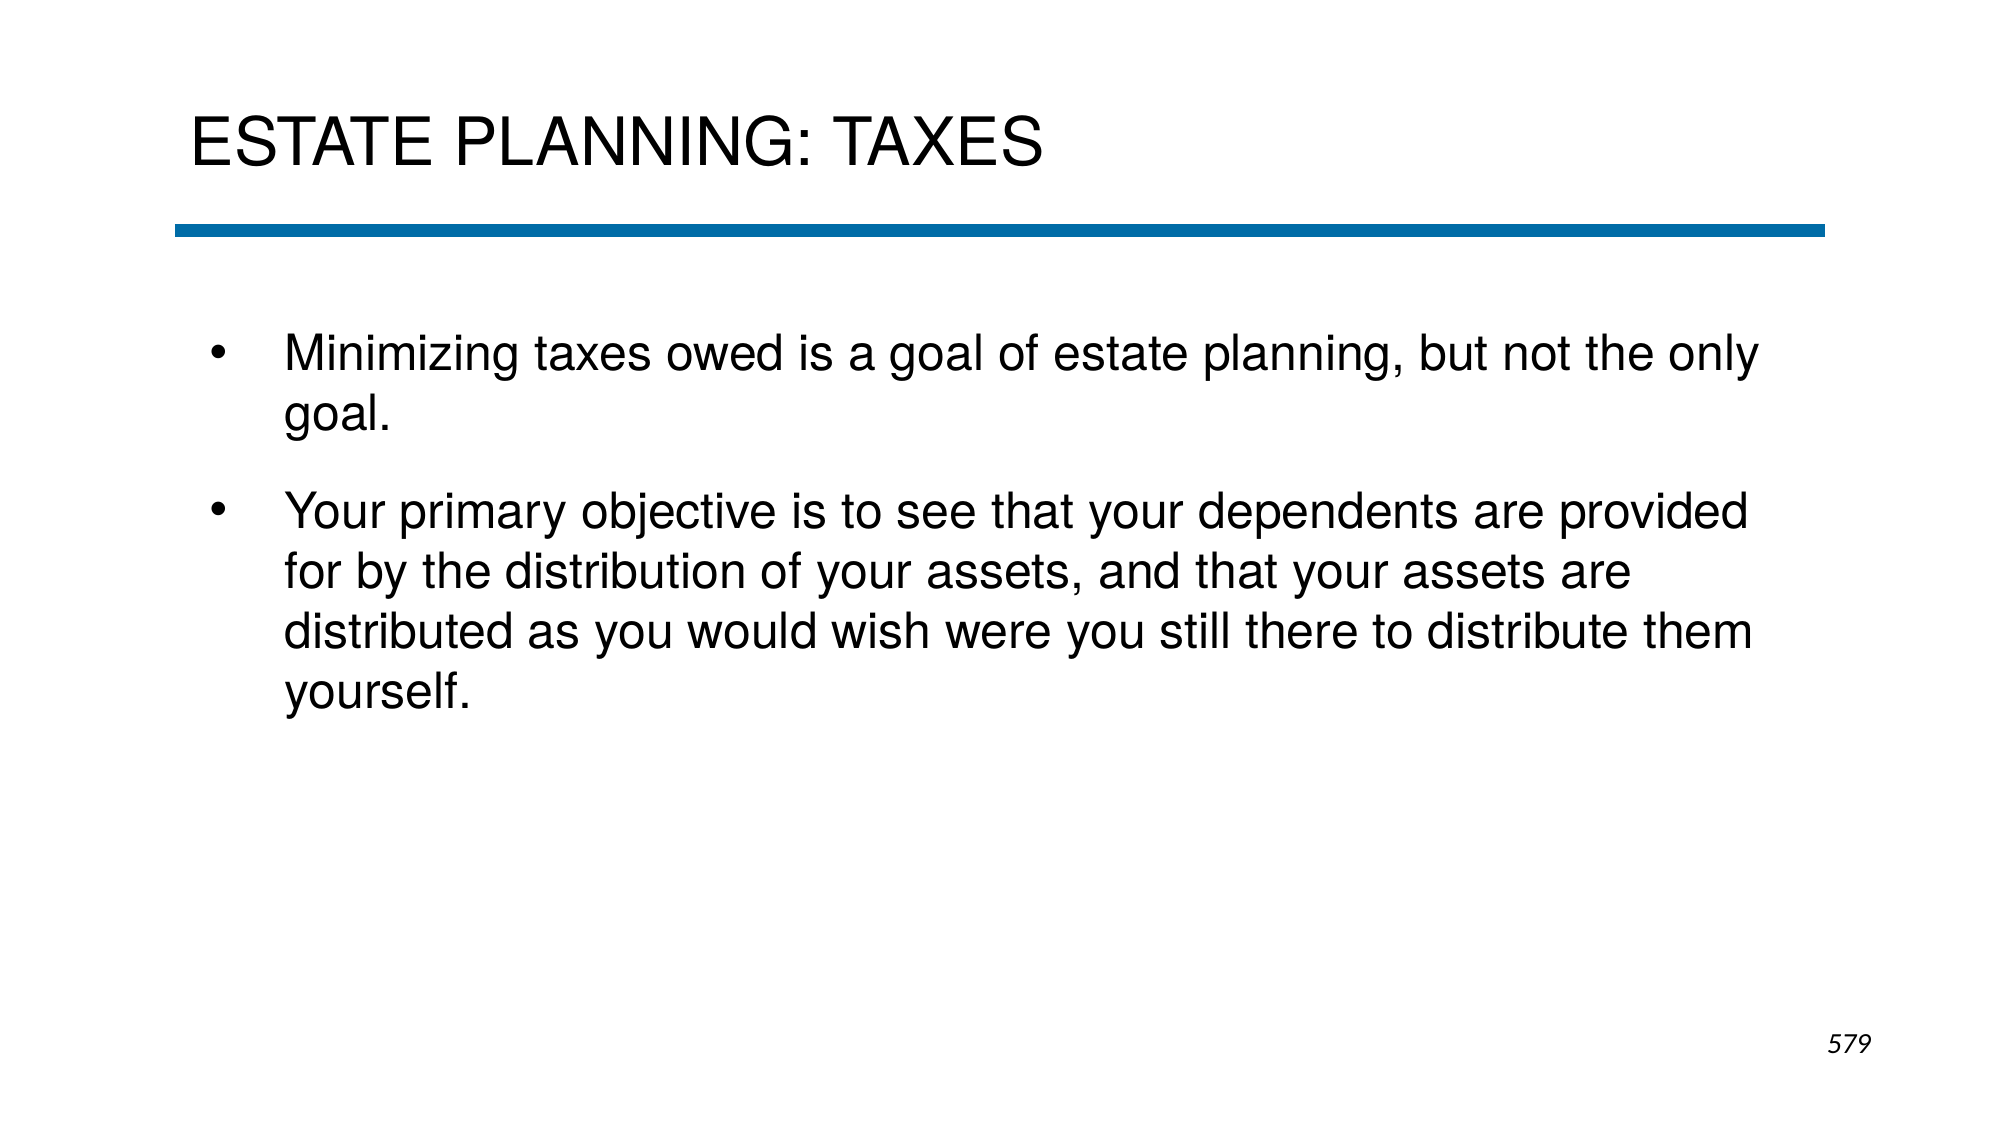

# Estate Planning: TAXES
Minimizing taxes owed is a goal of estate planning, but not the only goal.
Your primary objective is to see that your dependents are provided for by the distribution of your assets, and that your assets are distributed as you would wish were you still there to distribute them yourself.

1-579